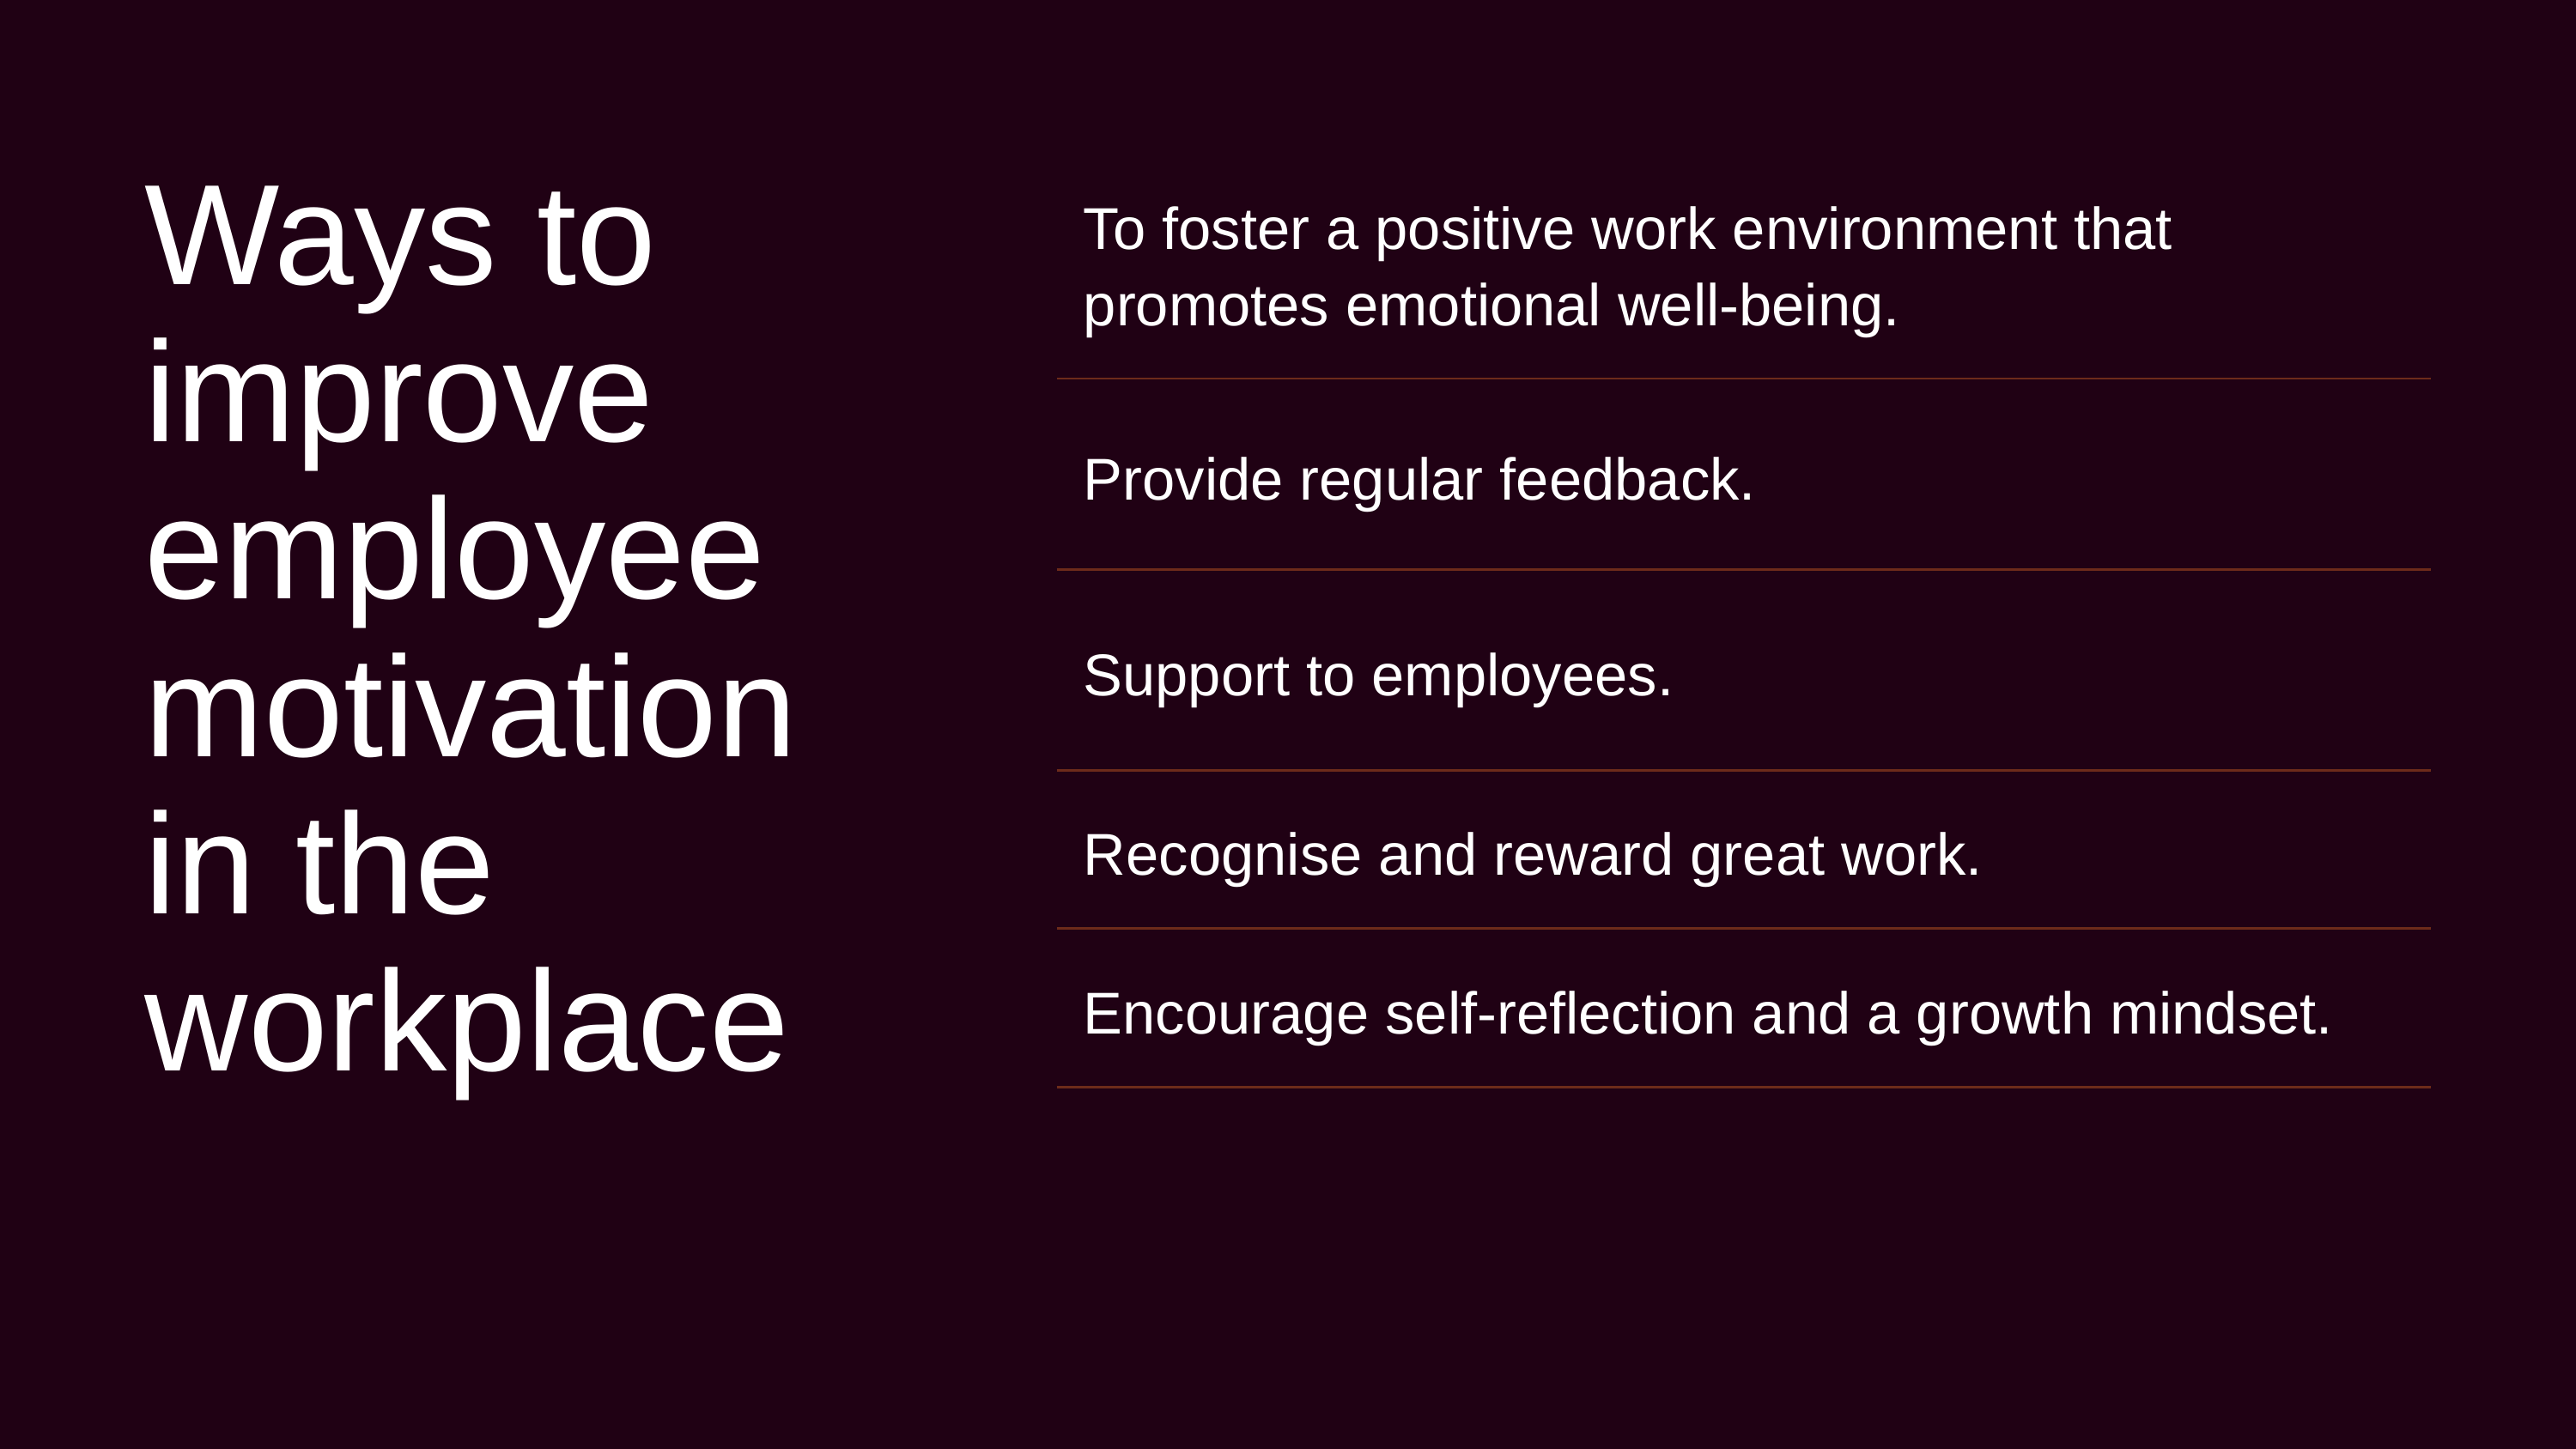

| To foster a positive work environment that promotes emotional well-being. |
| --- |
| Provide regular feedback. |
| Support to employees. |
| Recognise and reward great work. |
| Encourage self-reflection and a growth mindset. |
Ways to improve employee motivation in the workplace